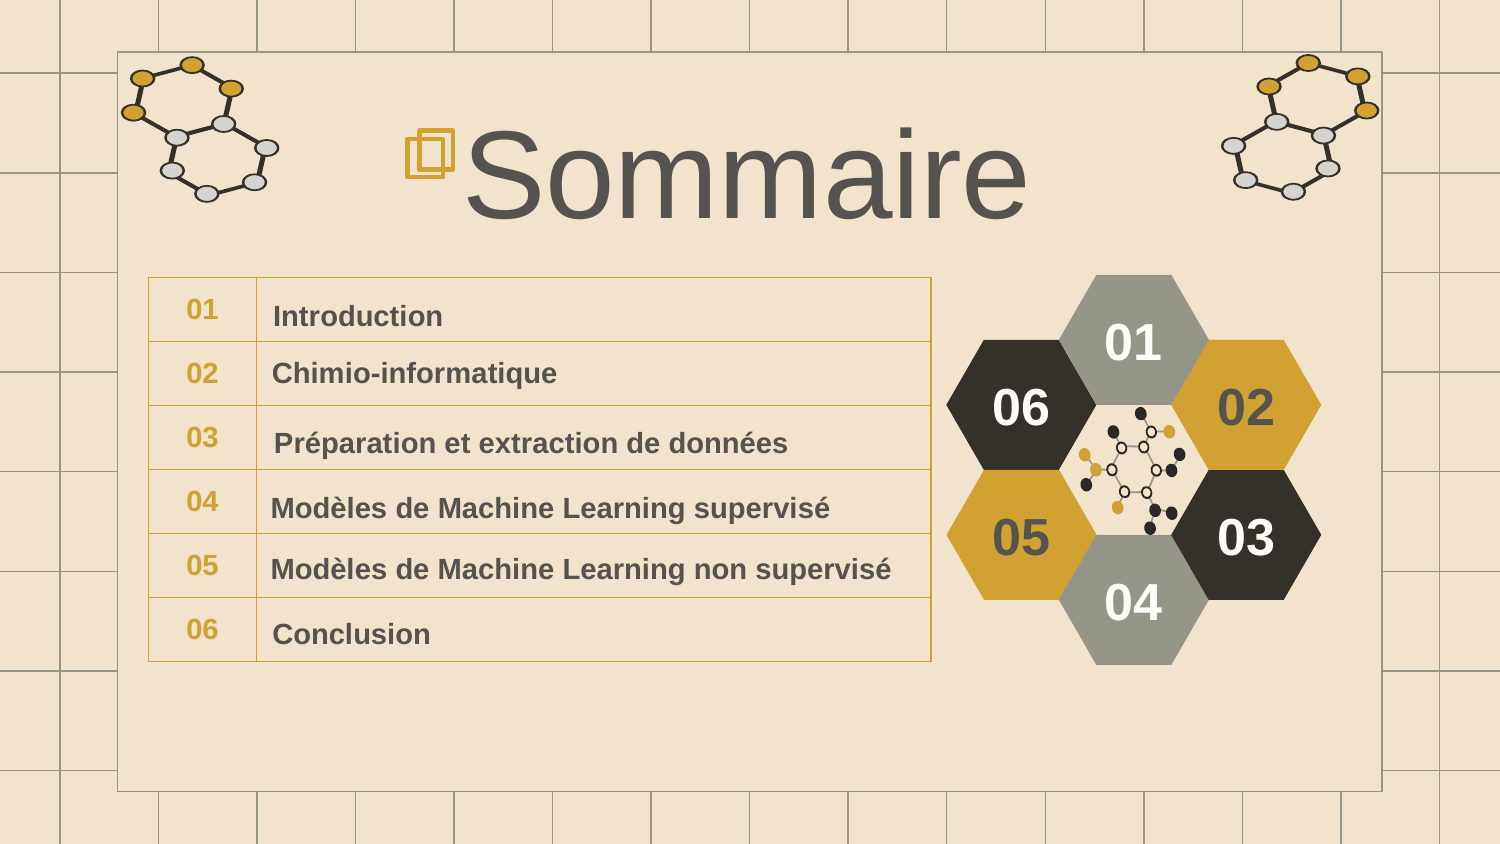

# Sommaire

01
| 01 |  |
| --- | --- |
| 02 |  |
| 03 |  |
| 04 |  |
| 05 |  |
| 06 |  |
Introduction
06
02
Chimio-informatique

Préparation et extraction de données
05
03
Modèles de Machine Learning supervisé
04
Modèles de Machine Learning non supervisé
Conclusion